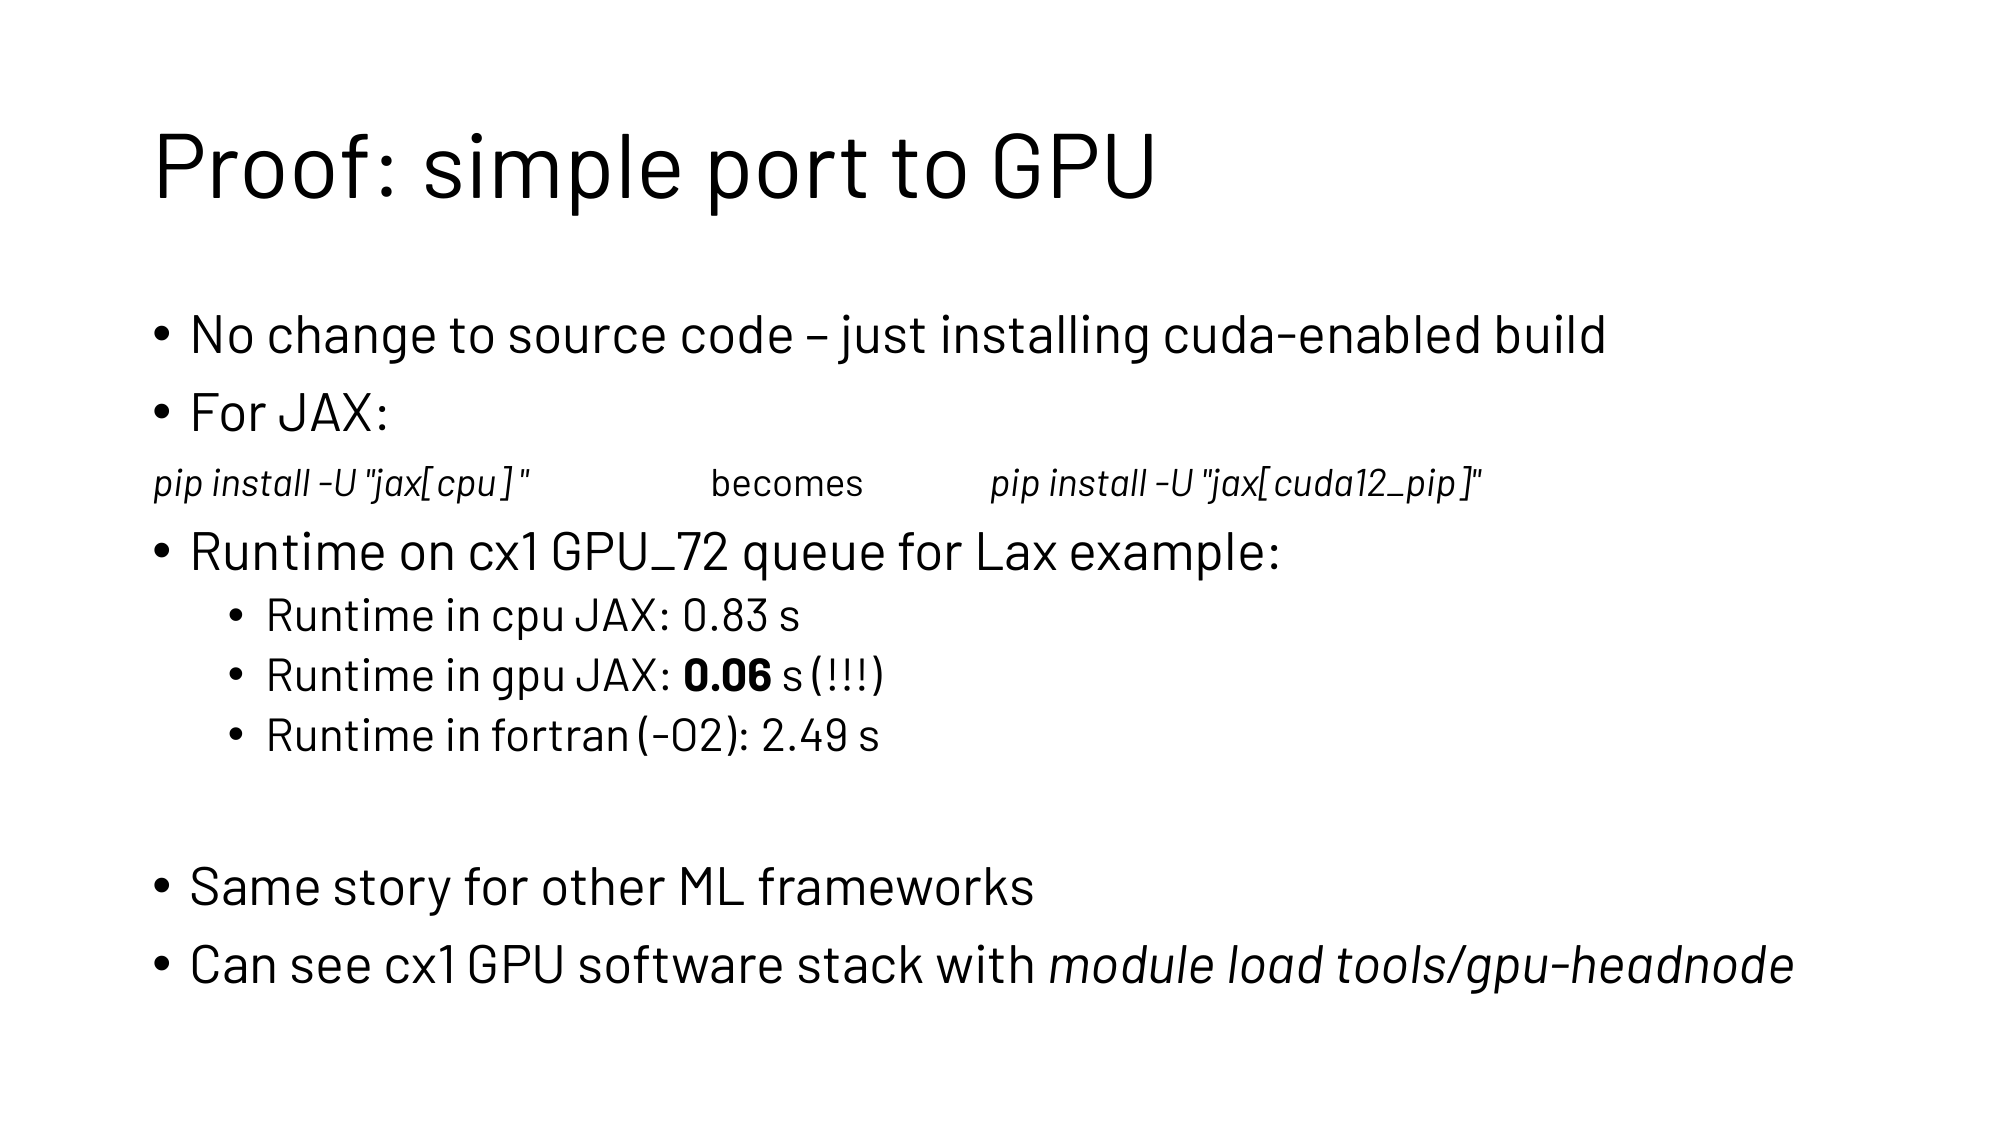

# Proof: simple port to GPU
No change to source code – just installing cuda-enabled build
For JAX:
pip install -U "jax[cpu] " 	 	becomes 	pip install -U "jax[cuda12_pip]"
Runtime on cx1 GPU_72 queue for Lax example:
Runtime in cpu JAX: 0.83 s
Runtime in gpu JAX: 0.06 s (!!!)
Runtime in fortran (-O2): 2.49 s

Same story for other ML frameworks
Can see cx1 GPU software stack with module load tools/gpu-headnode